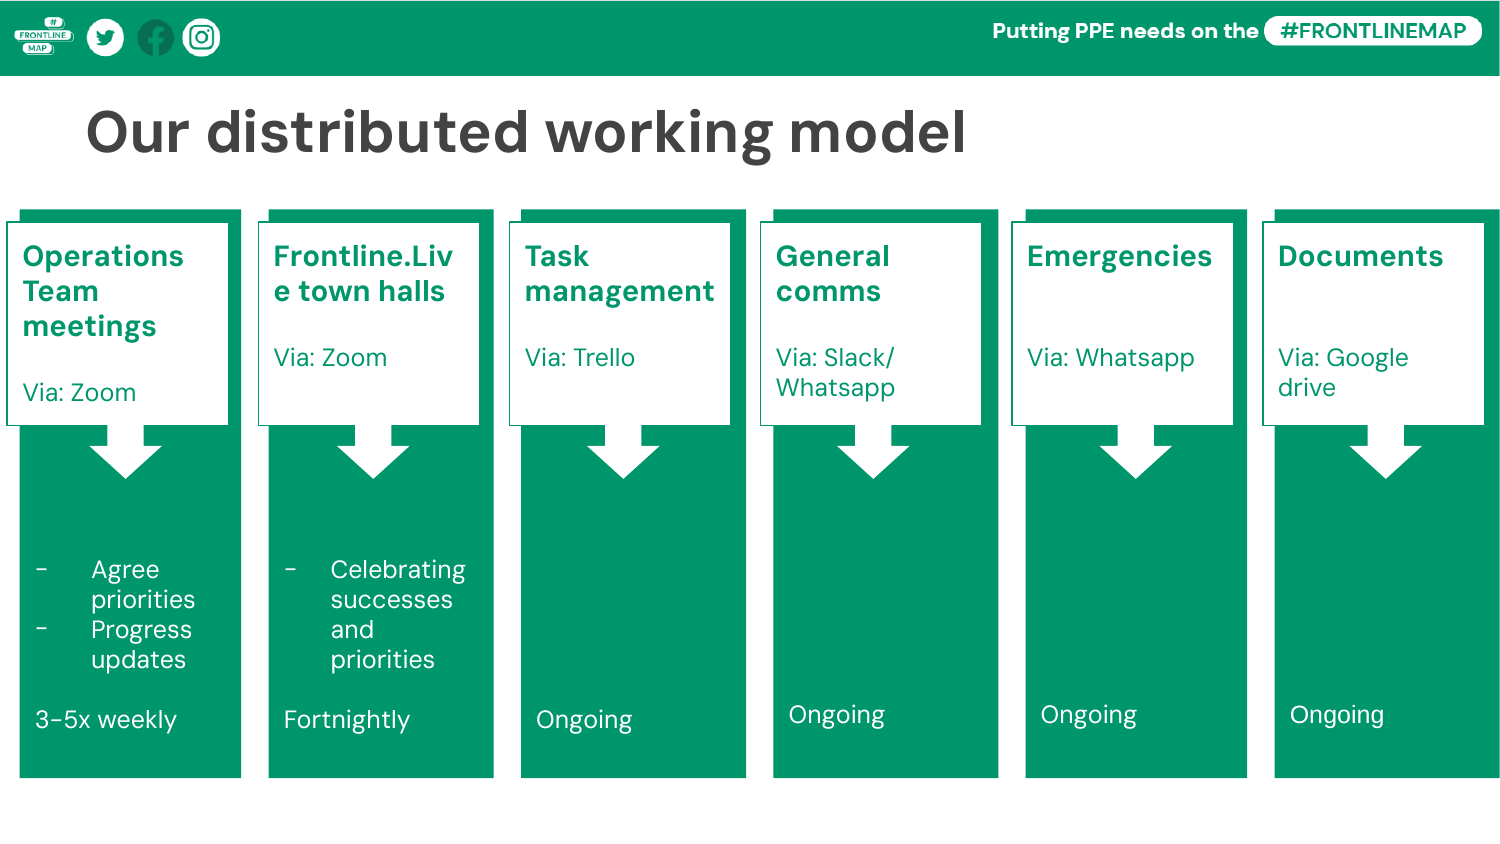

Our distributed working model
Agree priorities
Progress updates

3-5x weekly

Celebrating successes and priorities

Fortnightly

Ongoing

Ongoing

Ongoing

Ongoing

Operations Team meetings

Via: Zoom
Frontline.Live town halls

Via: Zoom
Task management

Via: Trello
General comms

Via: Slack/ Whatsapp
Emergencies

Via: Whatsapp
Documents

Via: Google drive